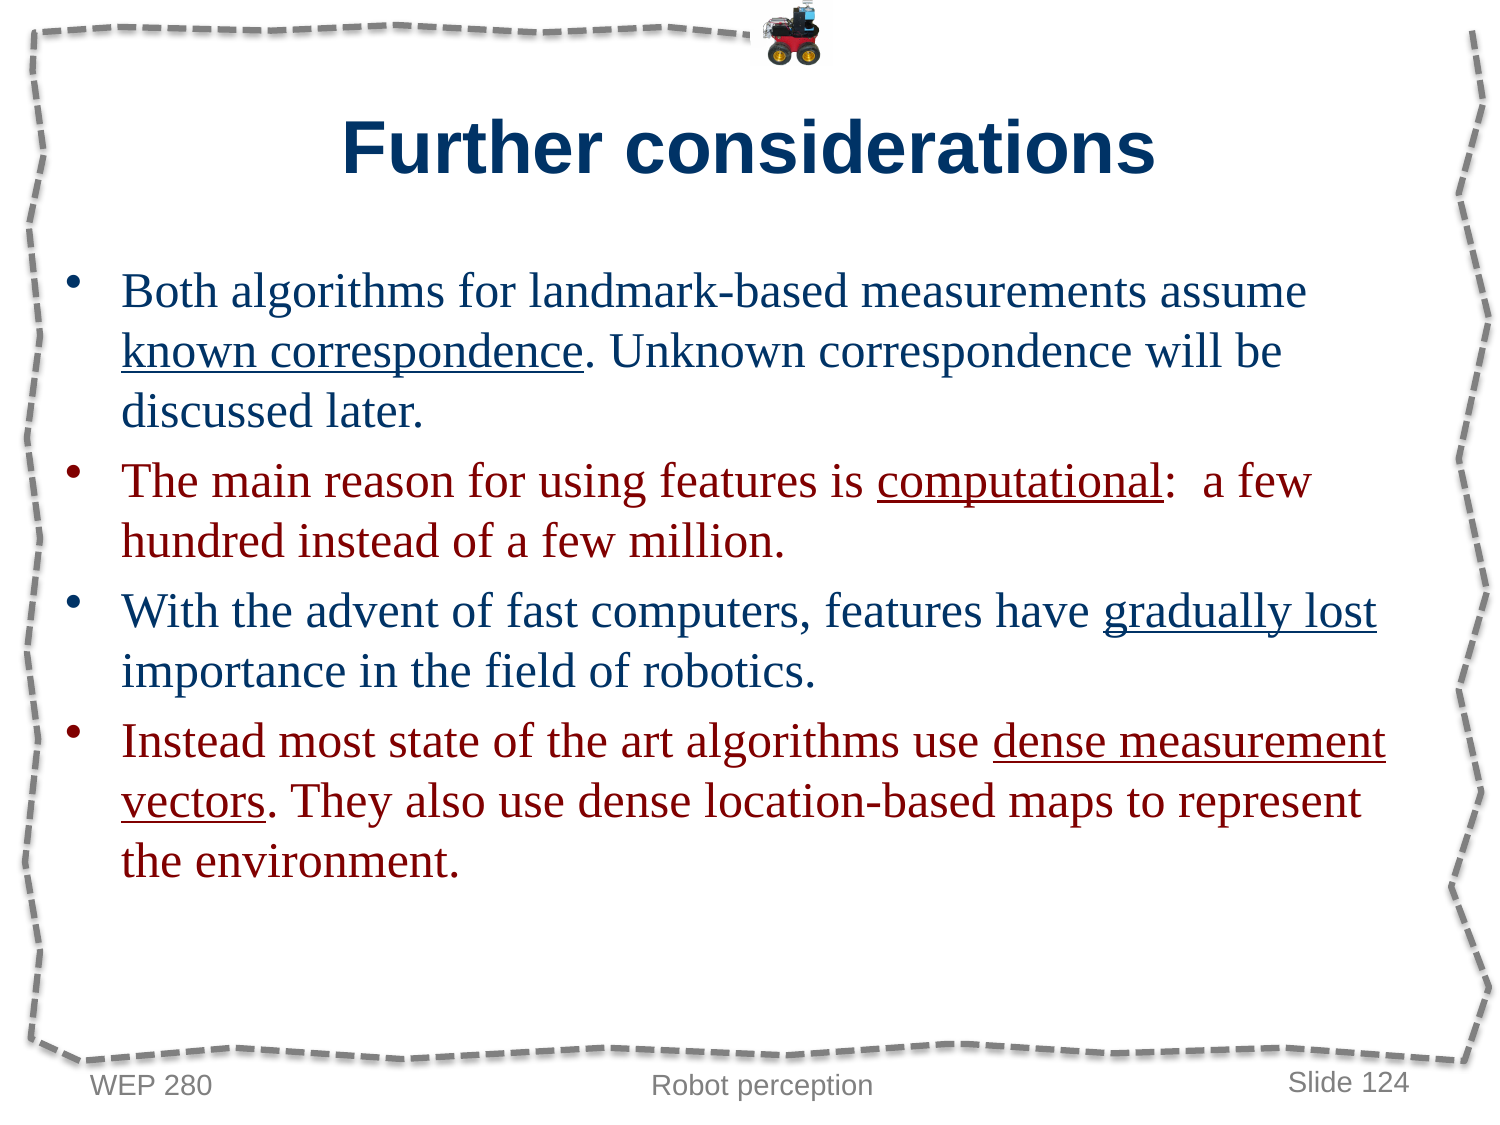

# Further considerations
Both algorithms for landmark-based measurements assume known correspondence. Unknown correspondence will be discussed later.
The main reason for using features is computational:  a few hundred instead of a few million.
With the advent of fast computers, features have gradually lost importance in the field of robotics.
Instead most state of the art algorithms use dense measurement vectors. They also use dense location-based maps to represent the environment.

WEP 280
Robot perception
Slide 124